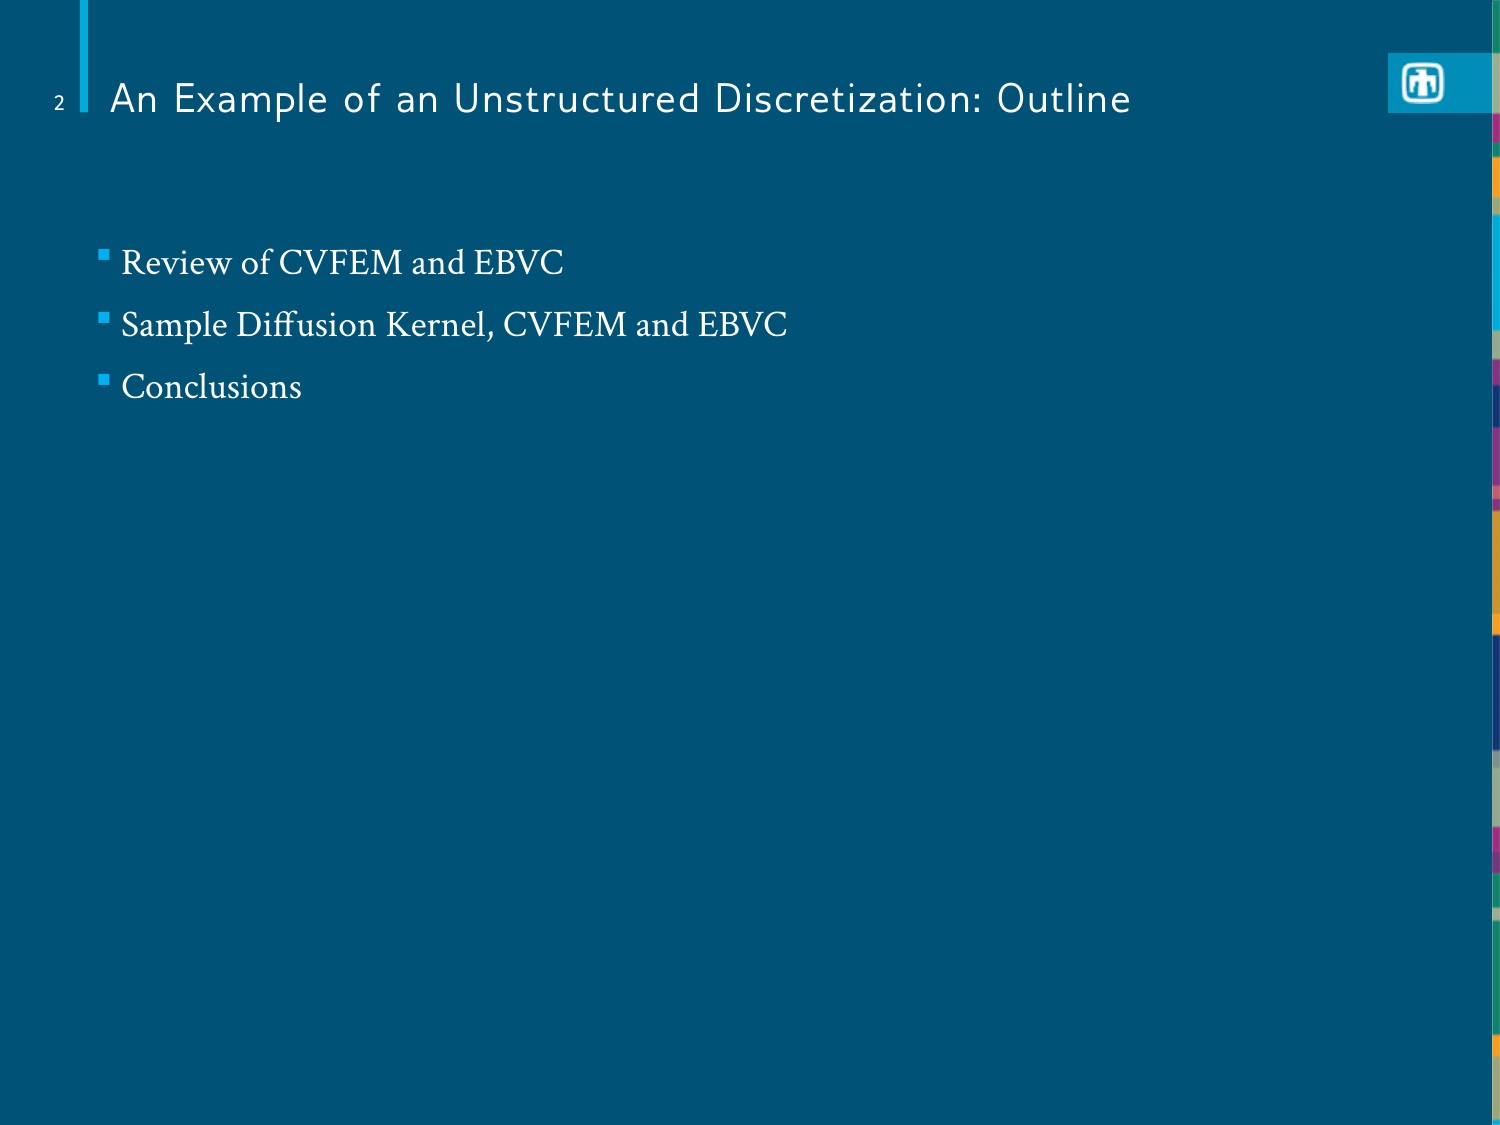

# An Example of an Unstructured Discretization: Outline
2
 Review of CVFEM and EBVC
 Sample Diffusion Kernel, CVFEM and EBVC
 Conclusions